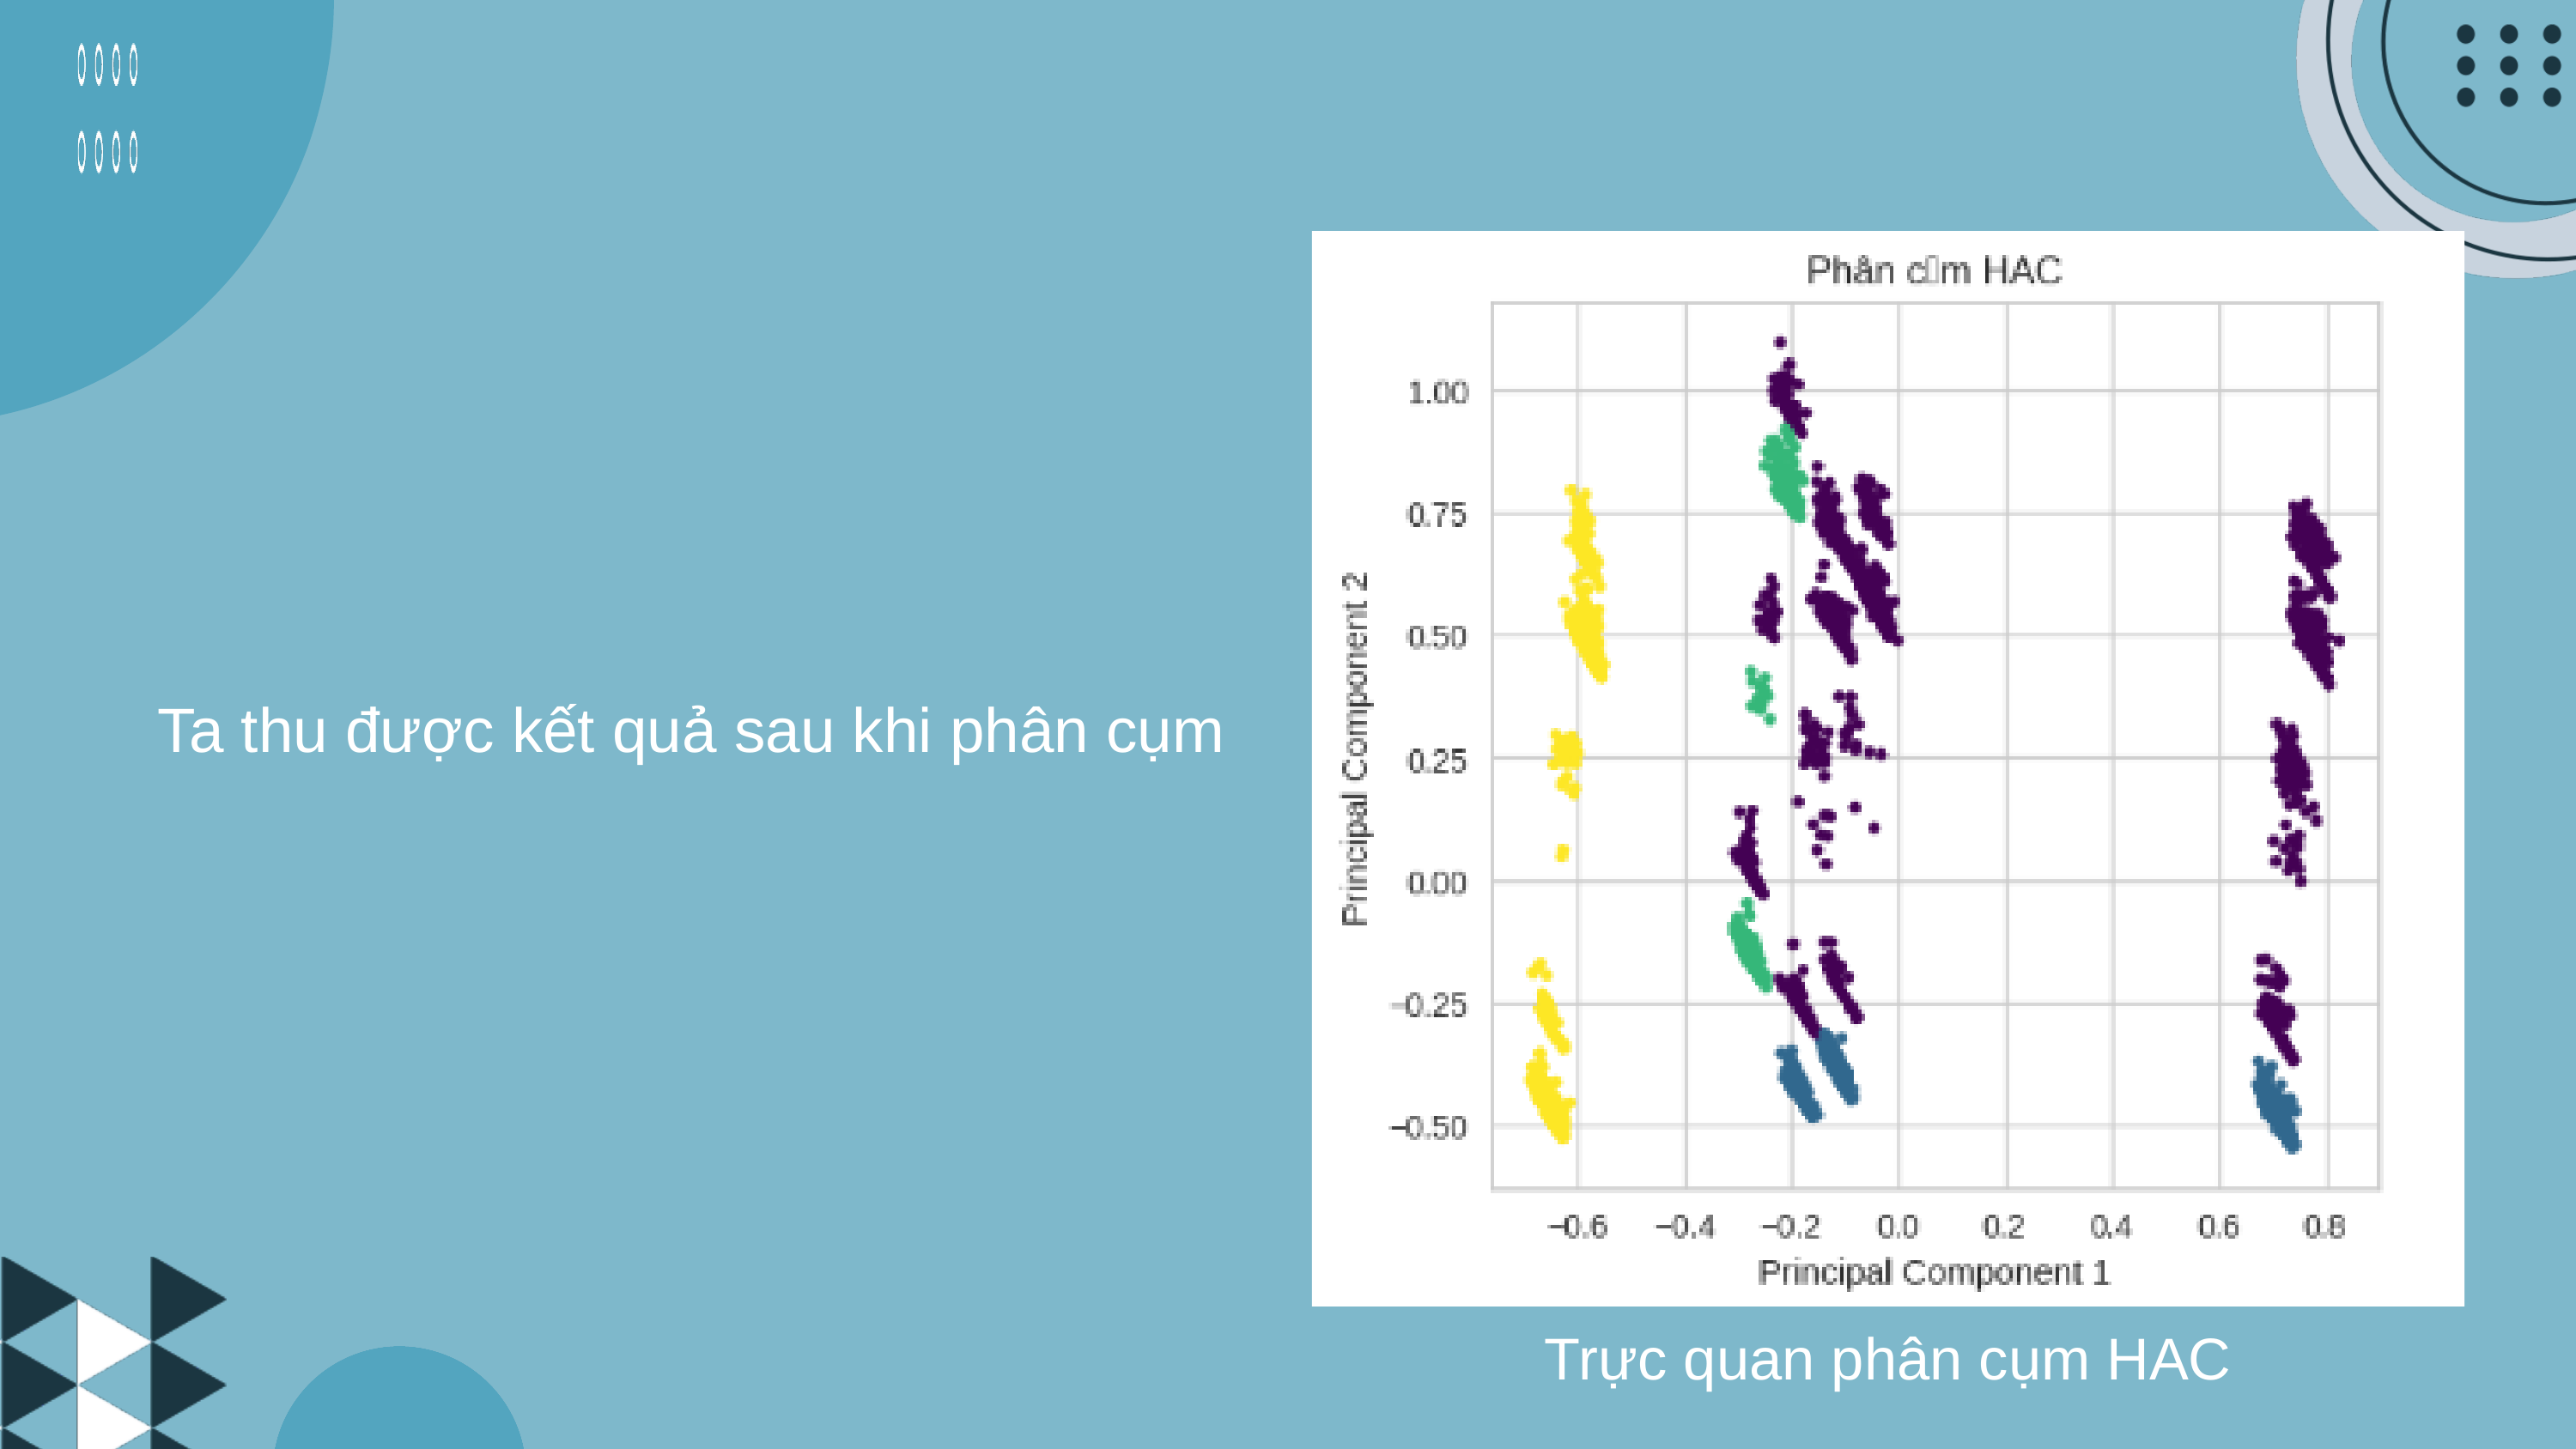

Ta thu được kết quả sau khi phân cụm

Trực quan phân cụm HAC